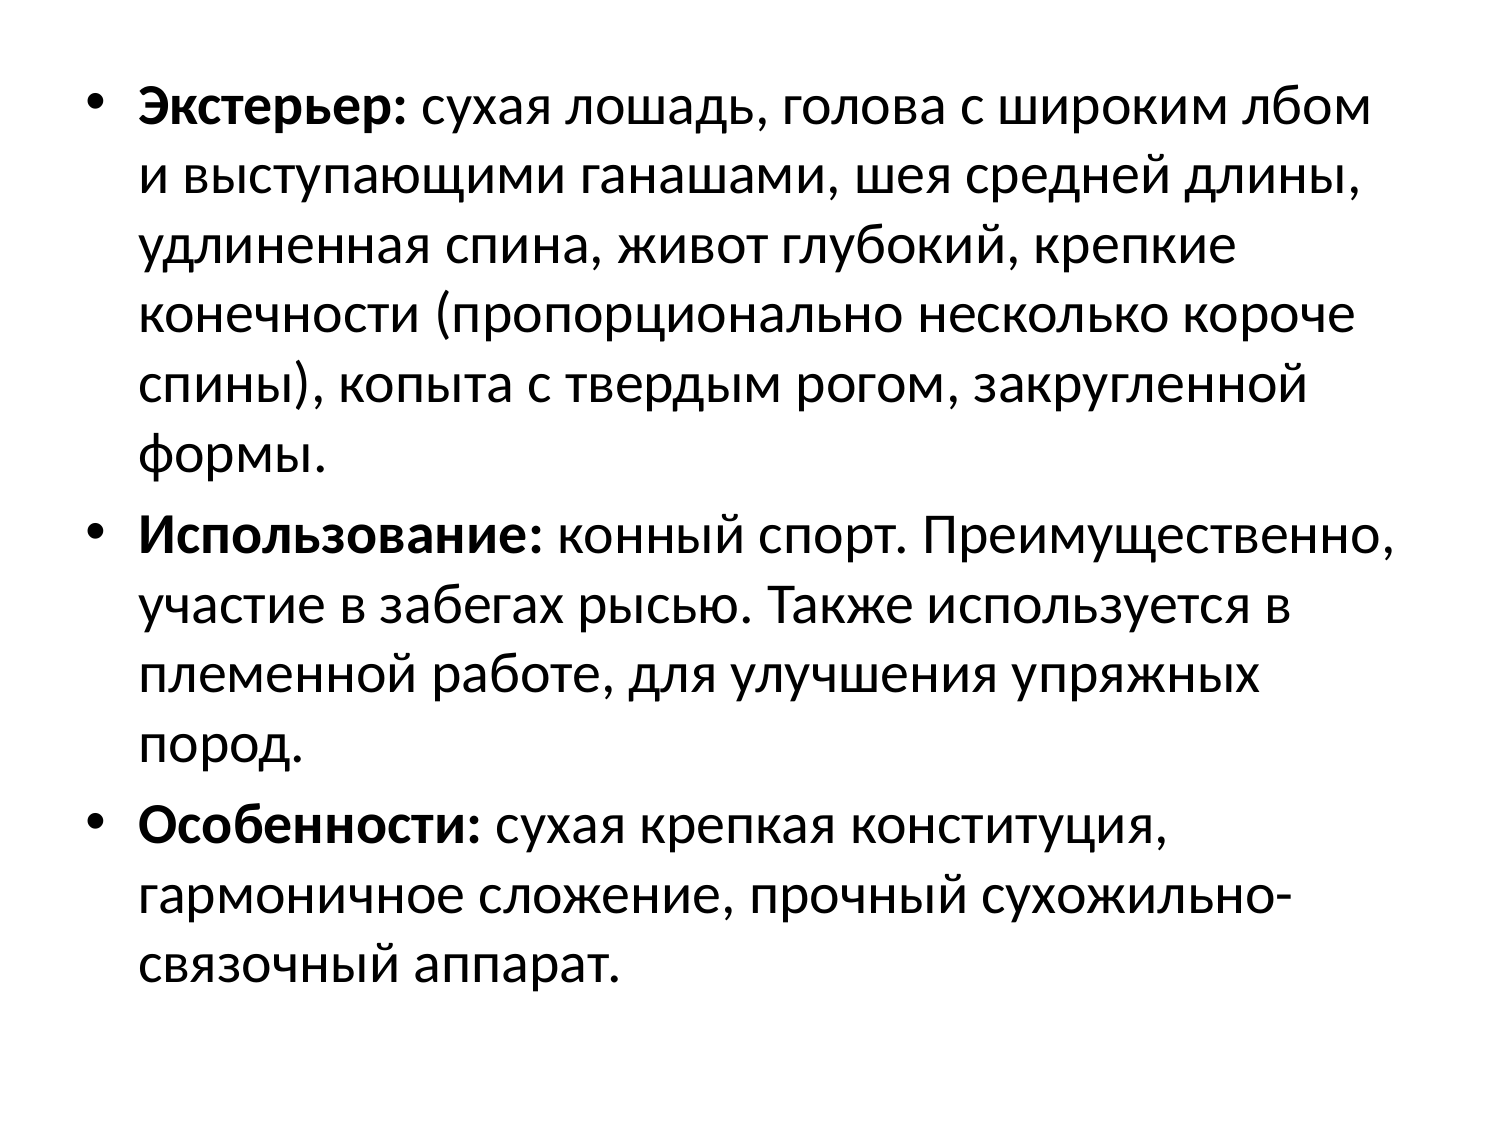

Экстерьер: сухая лошадь, голова с широким лбом и выступающими ганашами, шея средней длины, удлиненная спина, живот глубокий, крепкие конечности (пропорционально несколько короче спины), копыта с твердым рогом, закругленной формы.
Использование: конный спорт. Преимущественно, участие в забегах рысью. Также используется в племенной работе, для улучшения упряжных пород.
Особенности: сухая крепкая конституция, гармоничное сложение, прочный сухожильно-связочный аппарат.